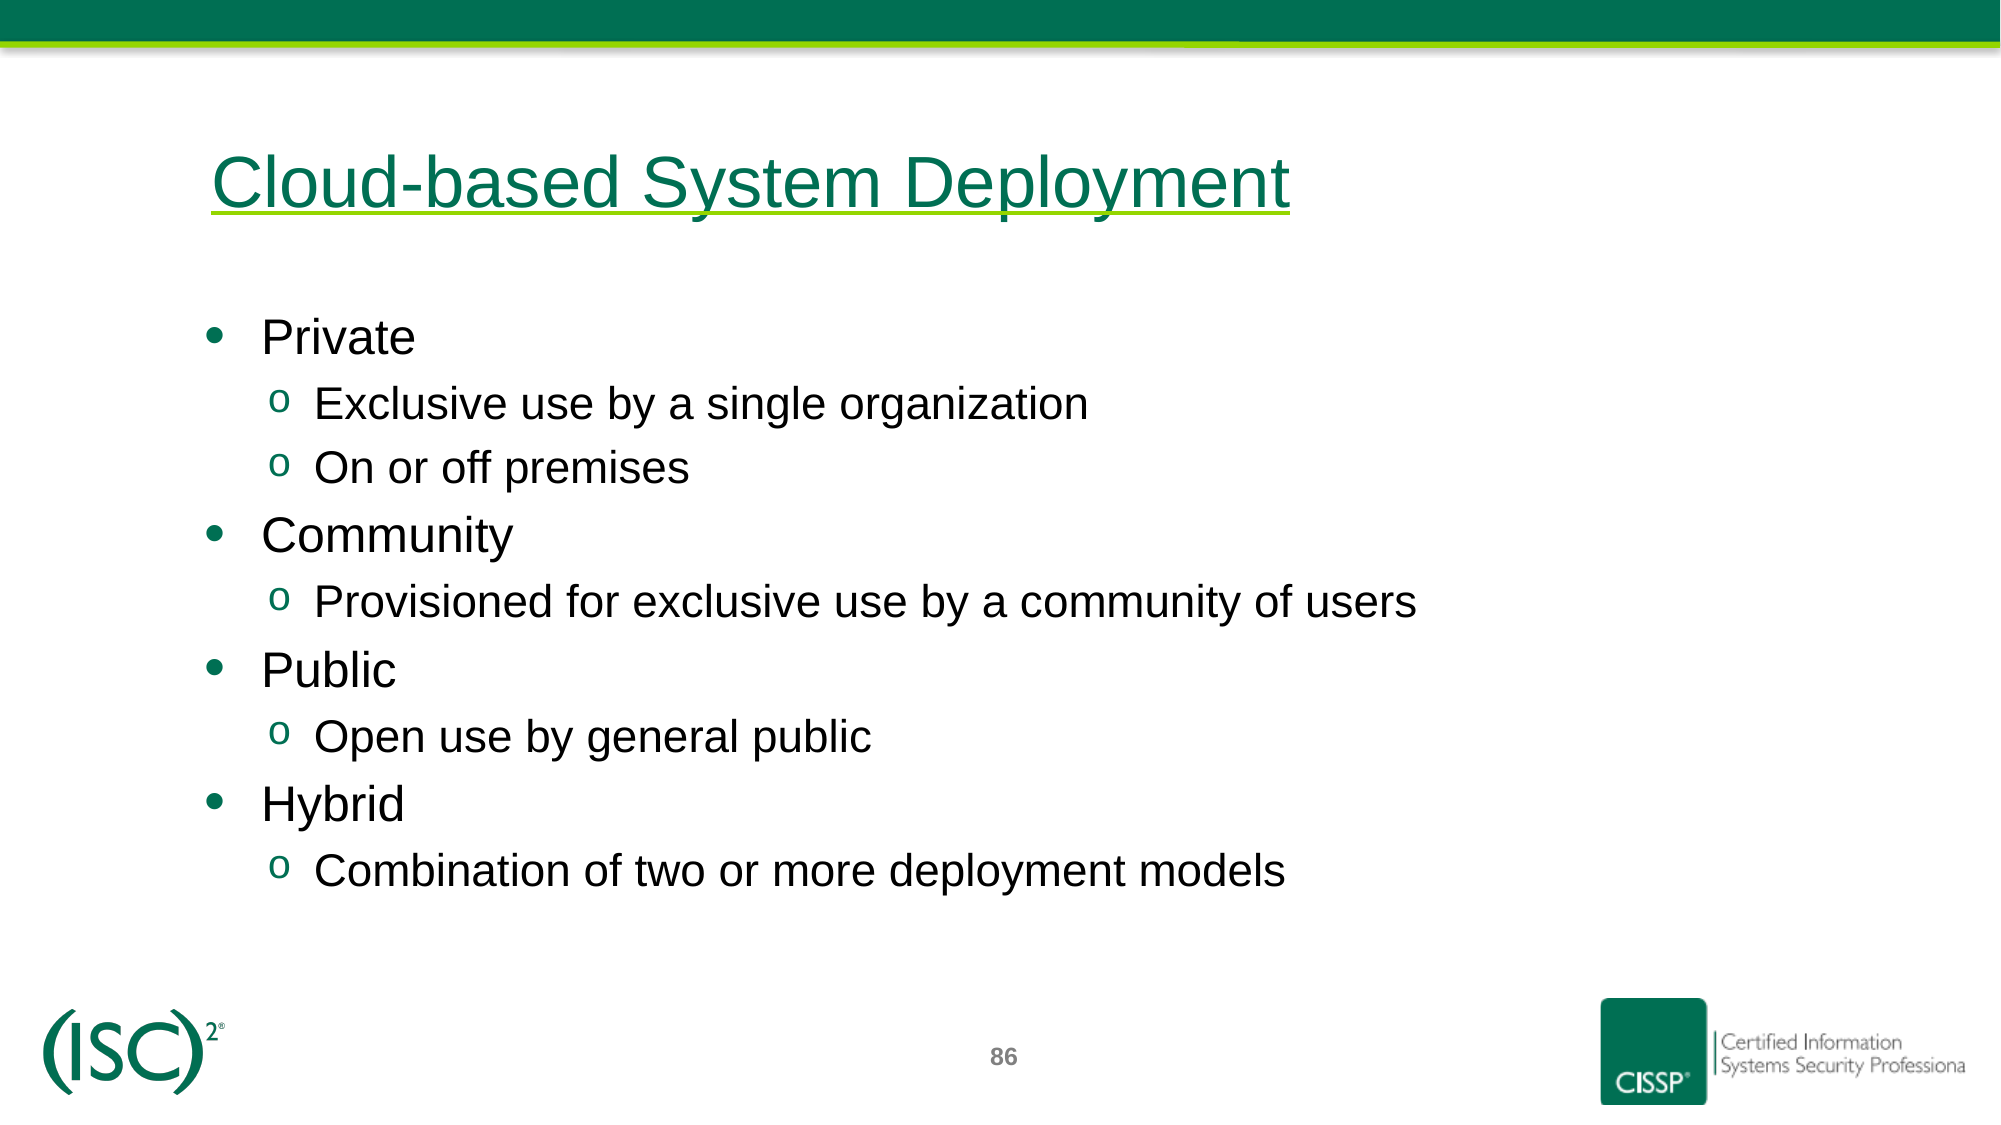

# Cloud-based System Deployment
Private
Exclusive use by a single organization
On or off premises
Community
Provisioned for exclusive use by a community of users
Public
Open use by general public
Hybrid
Combination of two or more deployment models